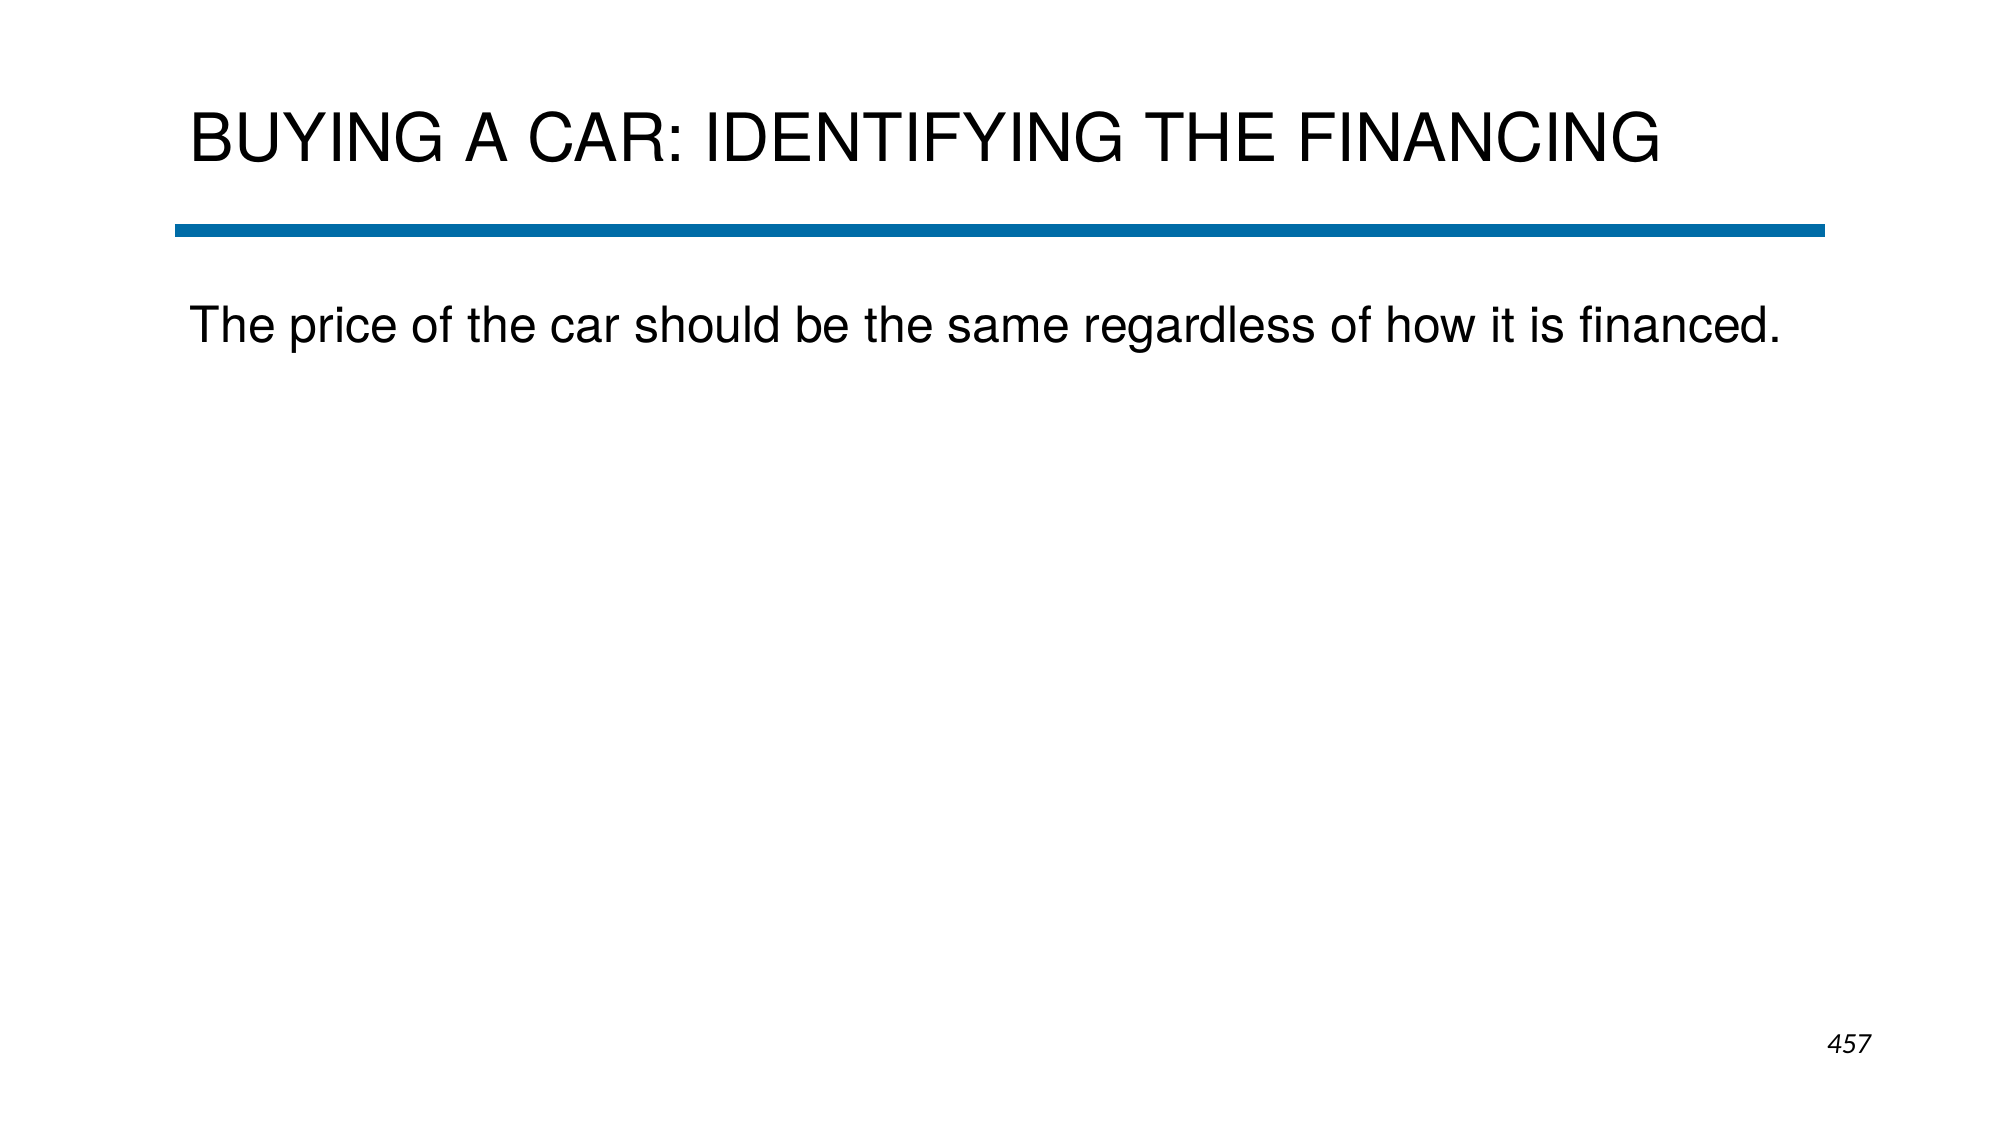

# Buying a Car: Identifying the FINANCING
The price of the car should be the same regardless of how it is financed.
1-457